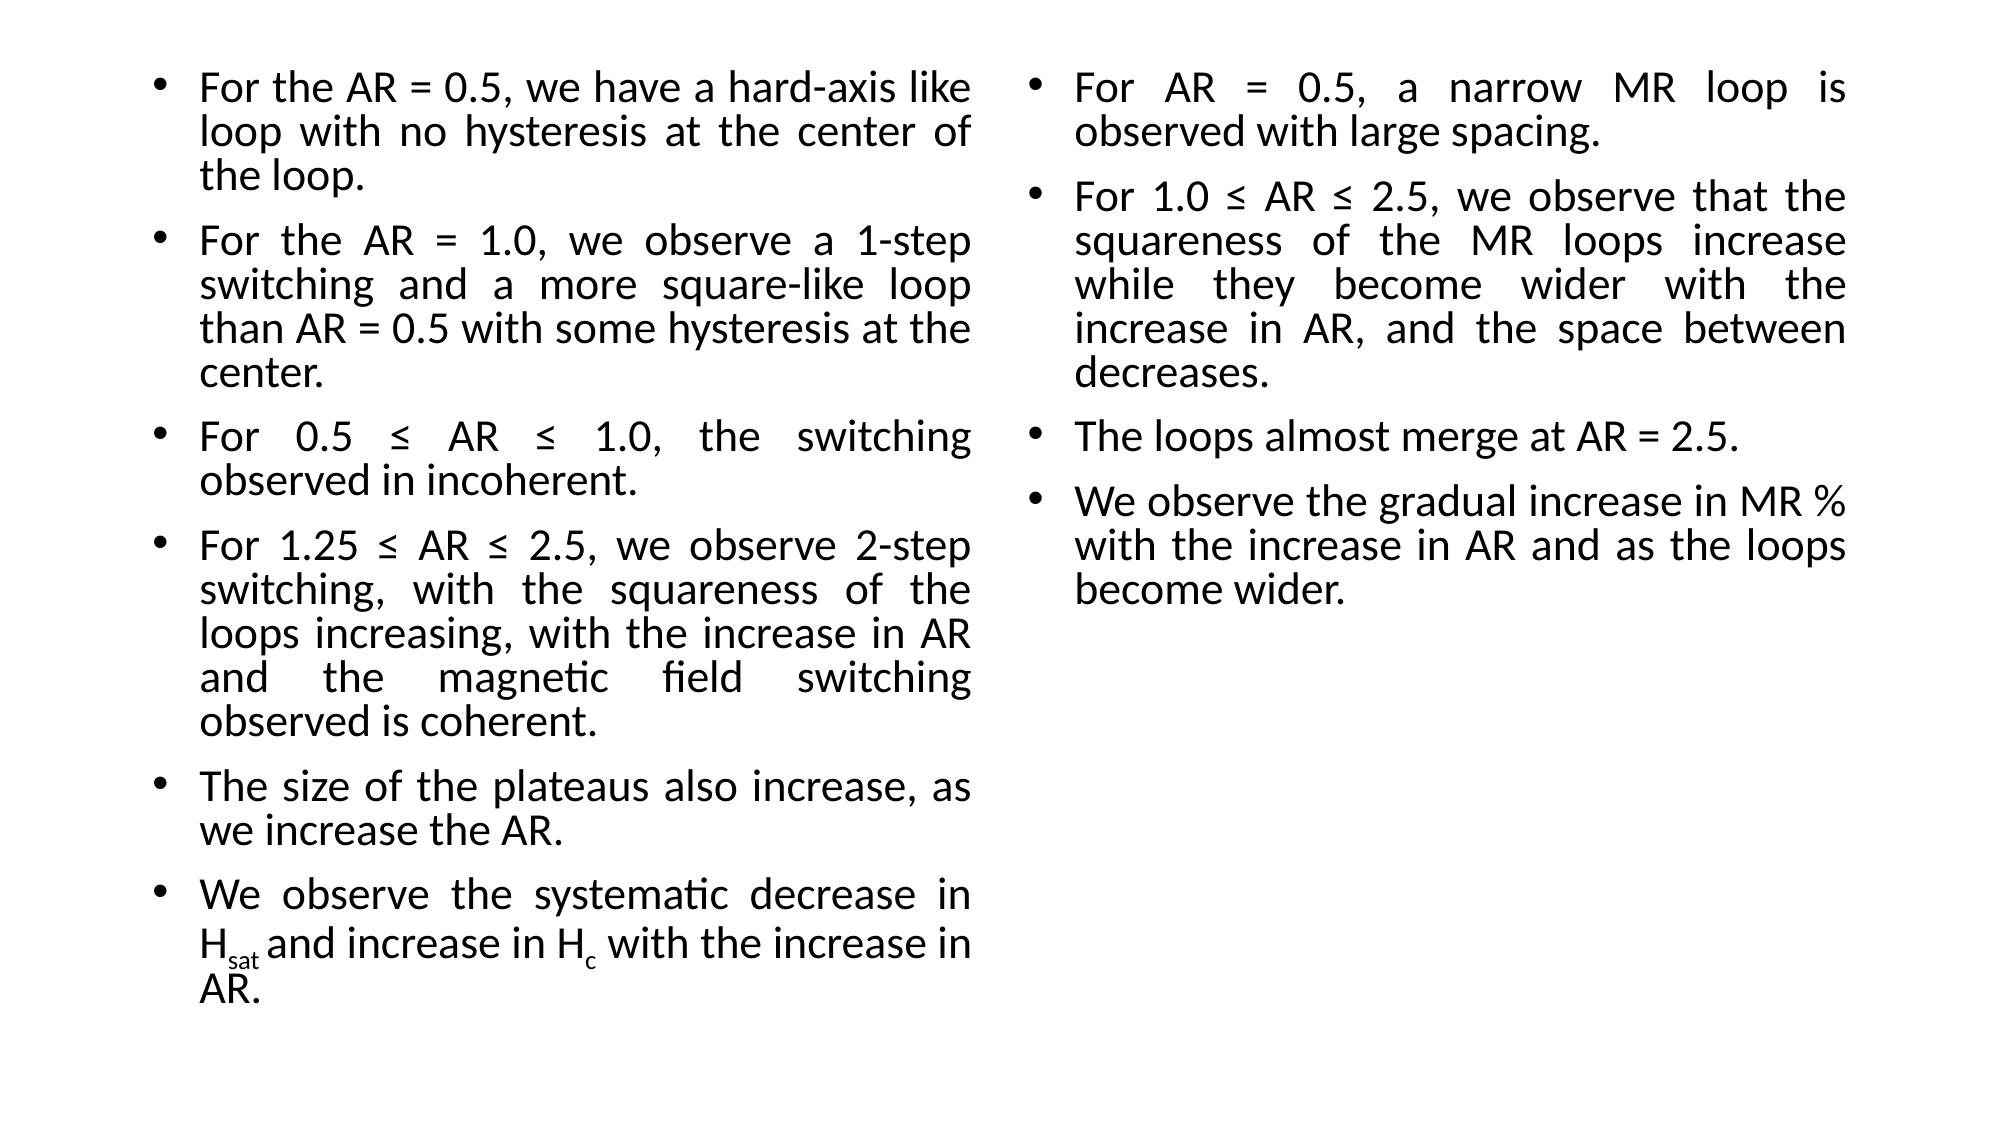

For the AR = 0.5, we have a hard-axis like loop with no hysteresis at the center of the loop.
For the AR = 1.0, we observe a 1-step switching and a more square-like loop than AR = 0.5 with some hysteresis at the center.
For 0.5 ≤ AR ≤ 1.0, the switching observed in incoherent.
For 1.25 ≤ AR ≤ 2.5, we observe 2-step switching, with the squareness of the loops increasing, with the increase in AR and the magnetic field switching observed is coherent.
The size of the plateaus also increase, as we increase the AR.
We observe the systematic decrease in Hsat and increase in Hc with the increase in AR.

For AR = 0.5, a narrow MR loop is observed with large spacing.
For 1.0 ≤ AR ≤ 2.5, we observe that the squareness of the MR loops increase while they become wider with the increase in AR, and the space between decreases.
The loops almost merge at AR = 2.5.
We observe the gradual increase in MR % with the increase in AR and as the loops become wider.